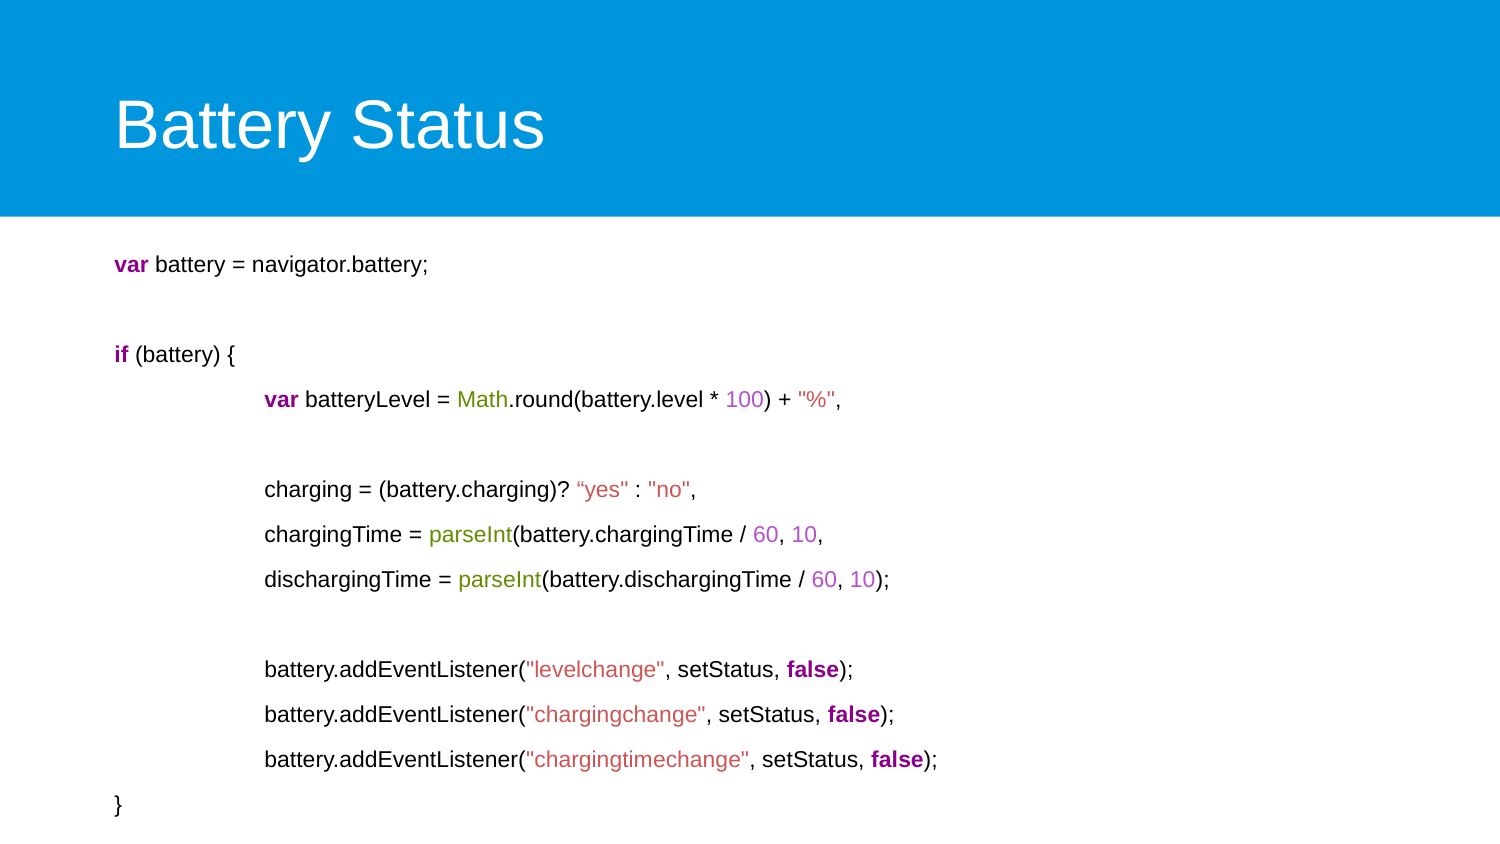

# Battery Status
var battery = navigator.battery;

if (battery) {
	var batteryLevel = Math.round(battery.level * 100) + "%",

	charging = (battery.charging)? “yes" : "no",
	chargingTime = parseInt(battery.chargingTime / 60, 10,
	dischargingTime = parseInt(battery.dischargingTime / 60, 10);

	battery.addEventListener("levelchange", setStatus, false);
	battery.addEventListener("chargingchange", setStatus, false);
	battery.addEventListener("chargingtimechange", setStatus, false);
}